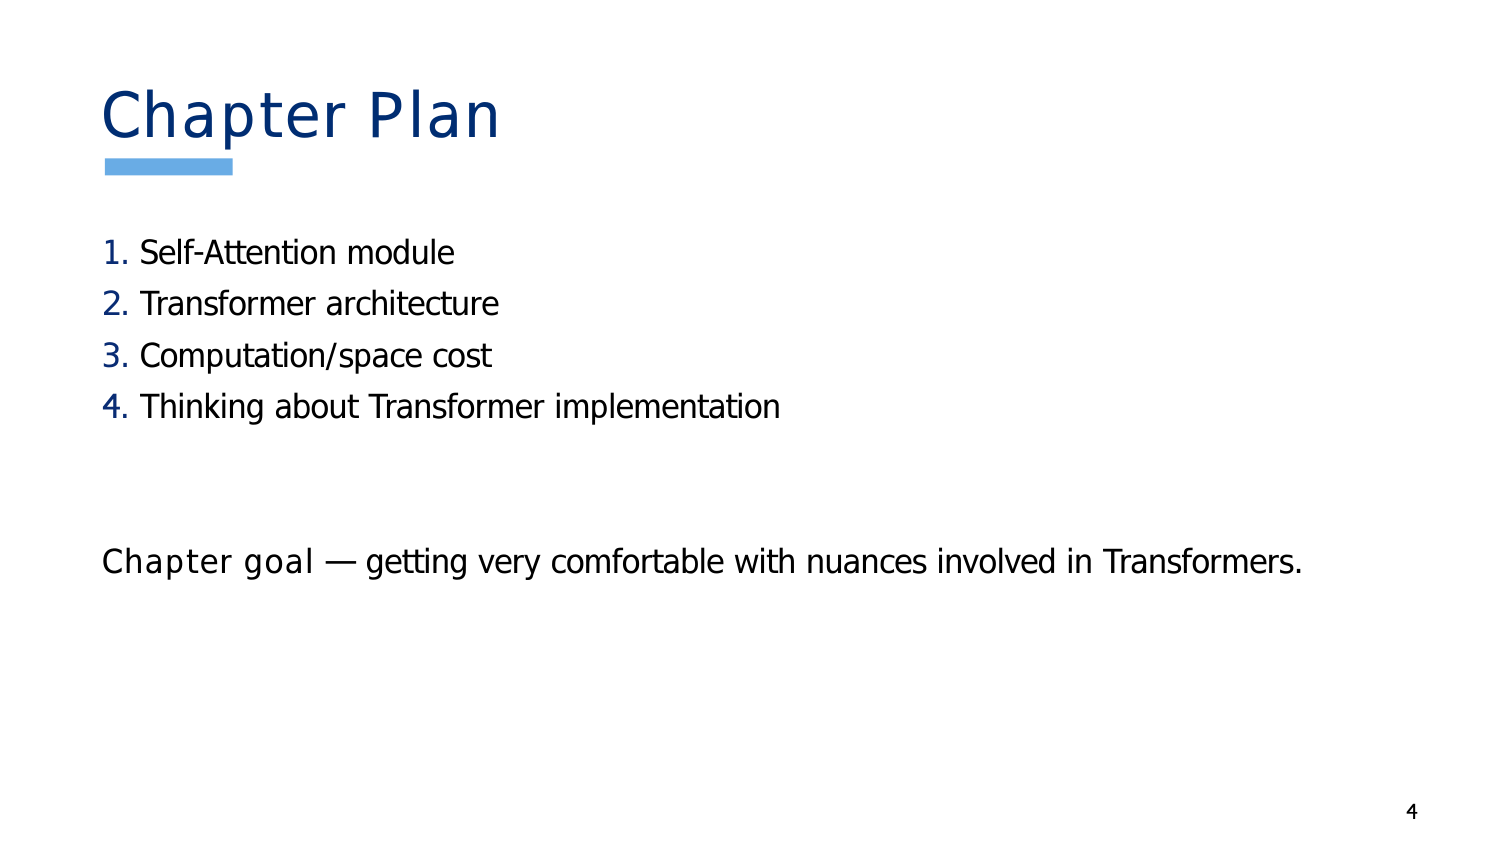

# Chapter Plan
Self-Attention module
Transformer architecture
Computation/space cost
Thinking about Transformer implementation

Chapter goal — getting very comfortable with nuances involved in Transformers.